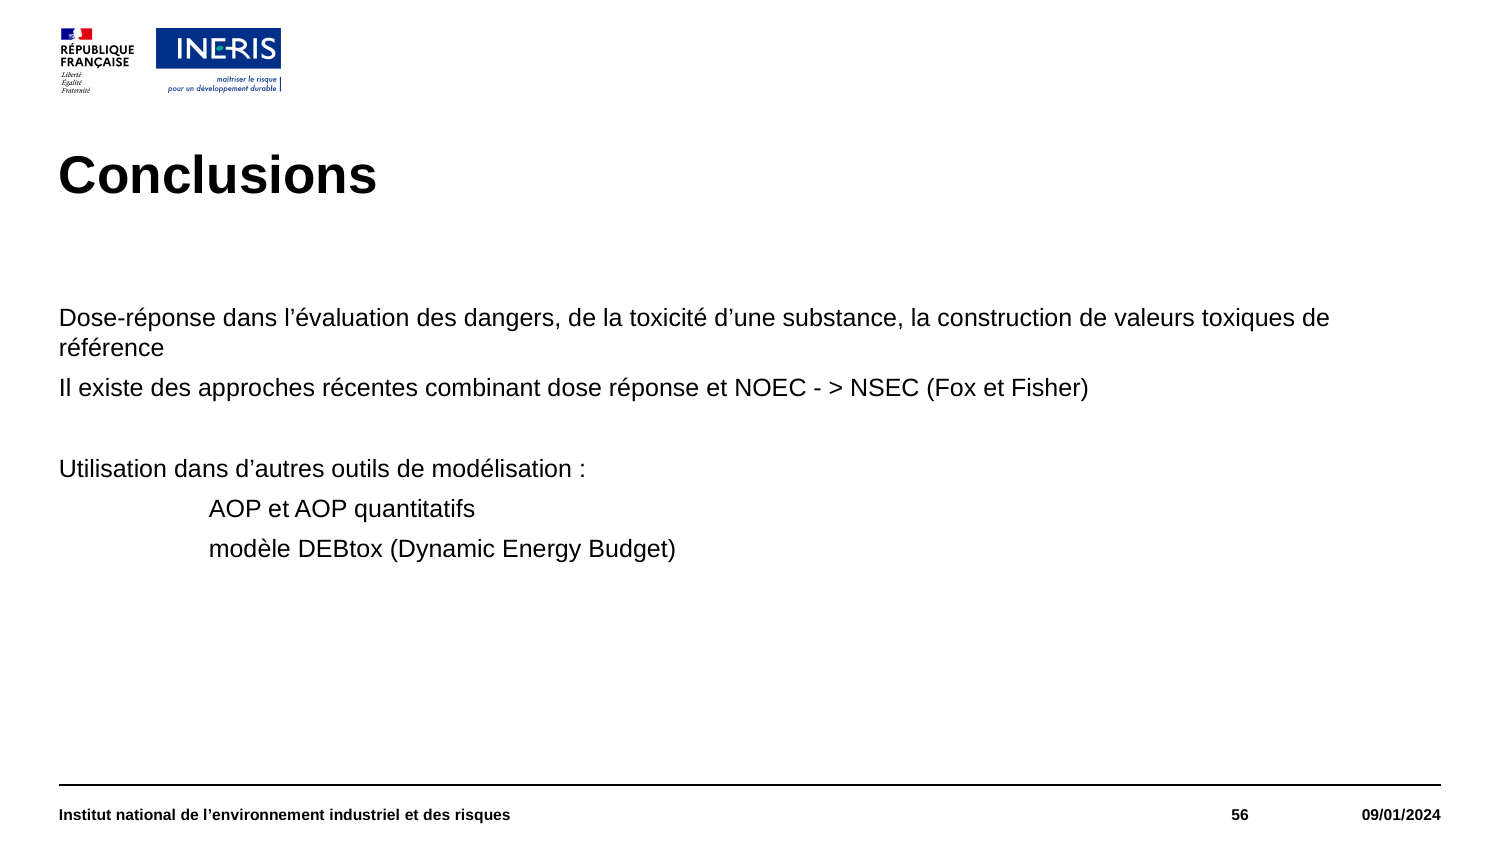

# Conclusions

Dose-réponse dans l’évaluation des dangers, de la toxicité d’une substance, la construction de valeurs toxiques de référence
Il existe des approches récentes combinant dose réponse et NOEC - > NSEC (Fox et Fisher)

Utilisation dans d’autres outils de modélisation :
	AOP et AOP quantitatifs
	modèle DEBtox (Dynamic Energy Budget)

Institut national de l’environnement industriel et des risques
56
09/01/2024